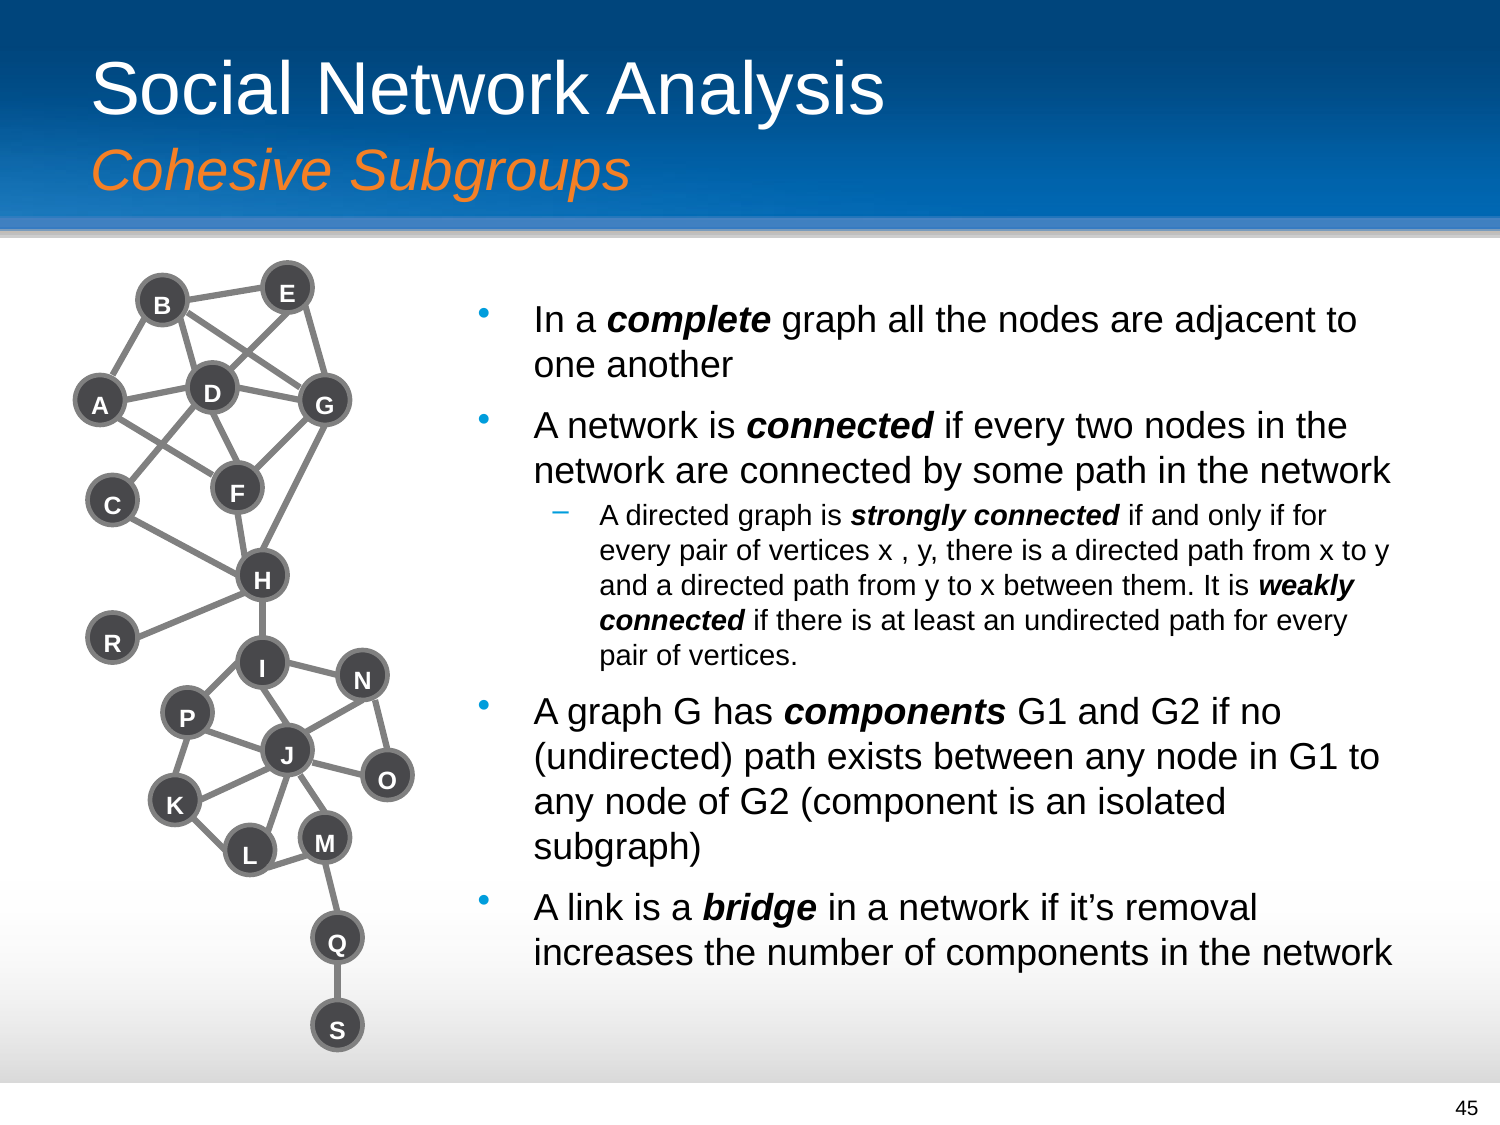

# Social Network Analysis
Cohesive Subgroups
E
B
D
A
G
F
C
H
R
I
N
P
J
O
K
M
L
Q
S
In a complete graph all the nodes are adjacent to one another
A network is connected if every two nodes in the network are connected by some path in the network
A directed graph is strongly connected if and only if for every pair of vertices x , y, there is a directed path from x to y and a directed path from y to x between them. It is weakly connected if there is at least an undirected path for every pair of vertices.
A graph G has components G1 and G2 if no (undirected) path exists between any node in G1 to any node of G2 (component is an isolated subgraph)
A link is a bridge in a network if it’s removal increases the number of components in the network

45